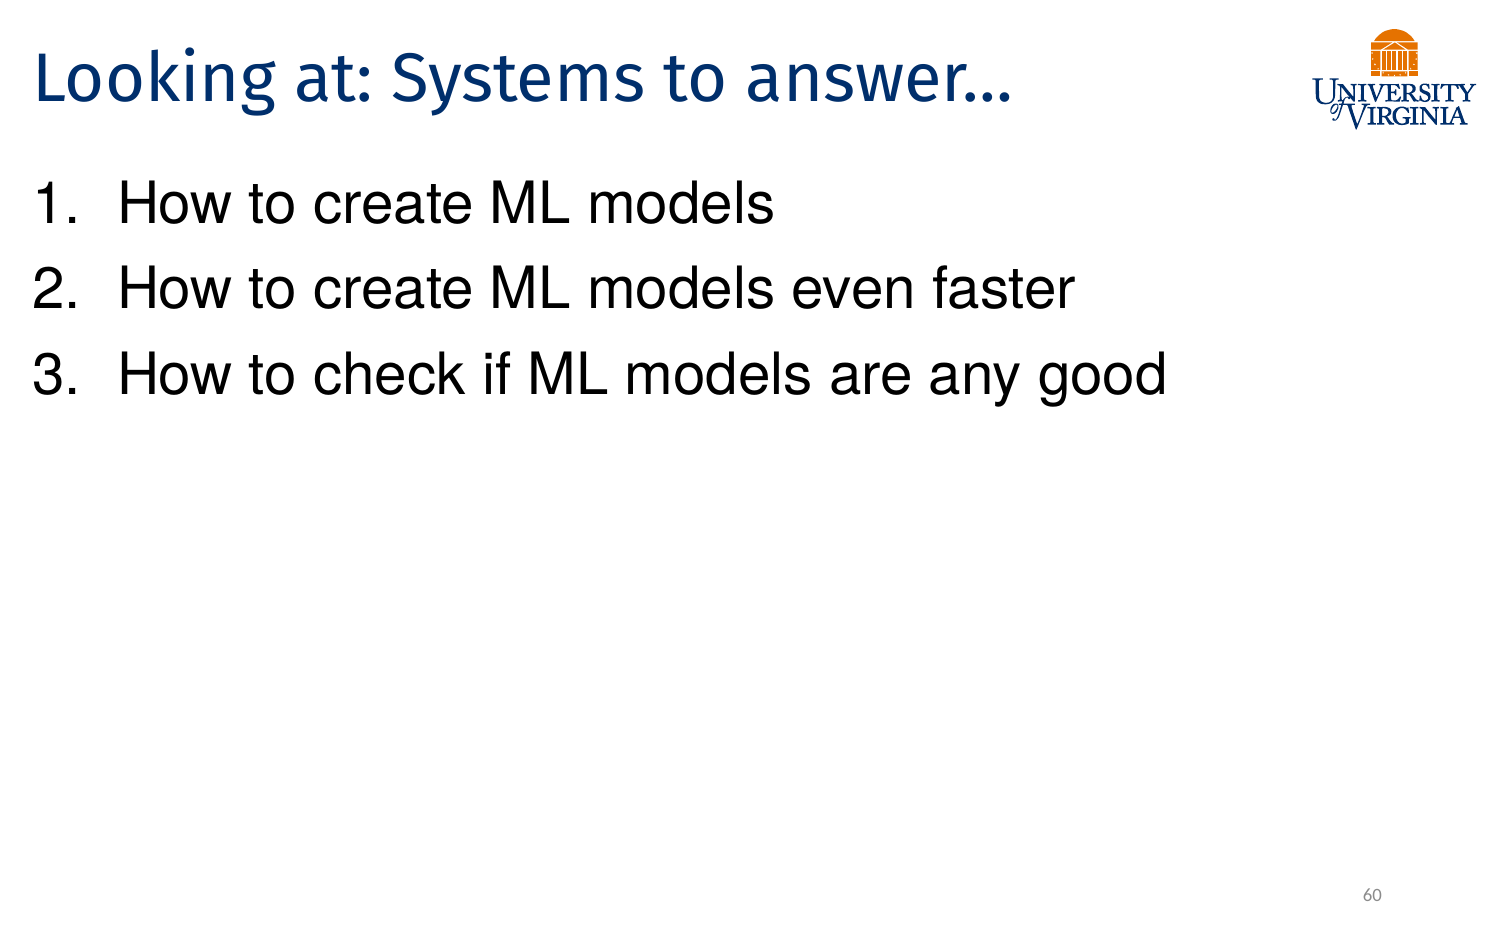

# Looking at: Systems to answer…
How to create ML models
How to create ML models even faster
How to check if ML models are any good
60